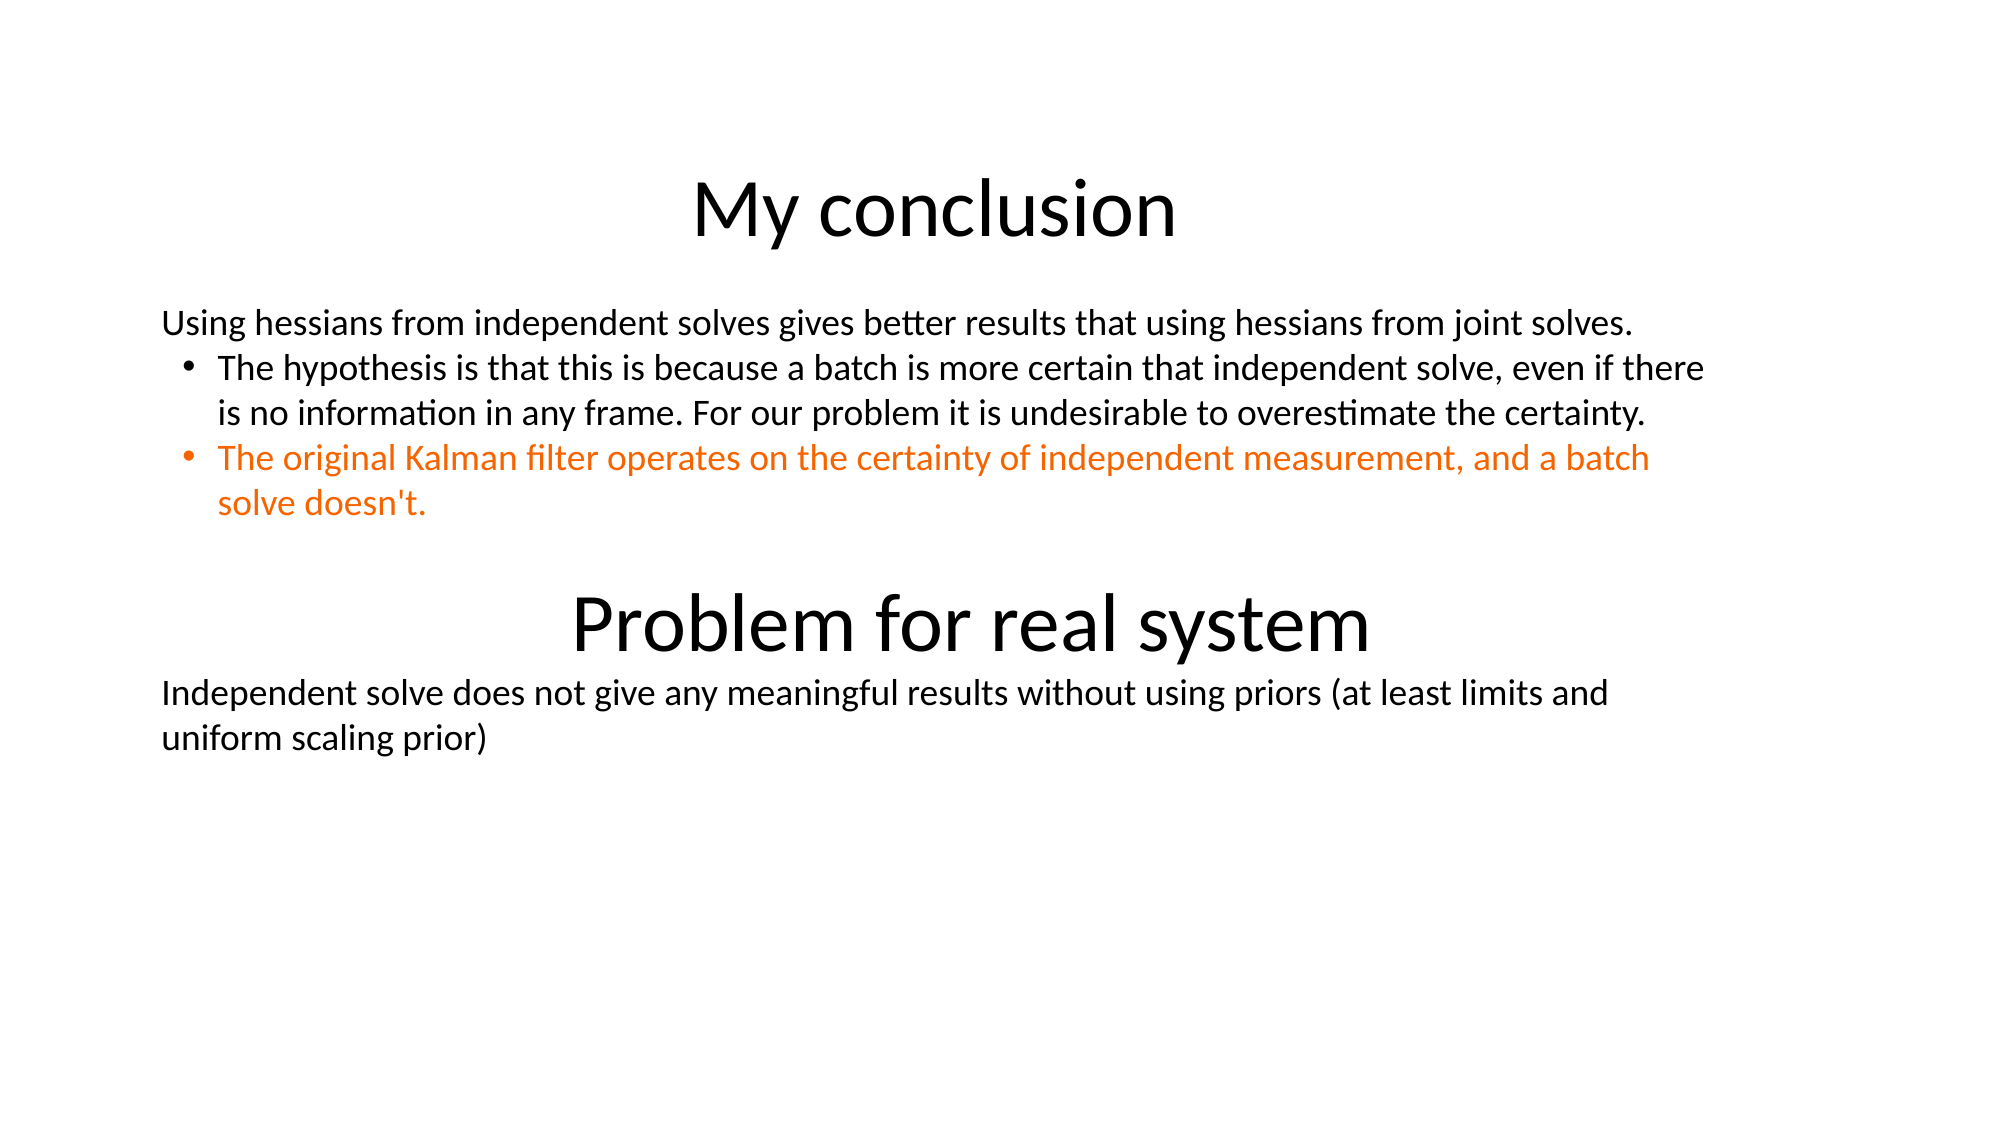

My conclusion

Using hessians from independent solves gives better results that using hessians from joint solves.
The hypothesis is that this is because a batch is more certain that independent solve, even if there is no information in any frame. For our problem it is undesirable to overestimate the certainty.
The original Kalman filter operates on the certainty of independent measurement, and a batch solve doesn't.

Problem for real system
Independent solve does not give any meaningful results without using priors (at least limits and uniform scaling prior)